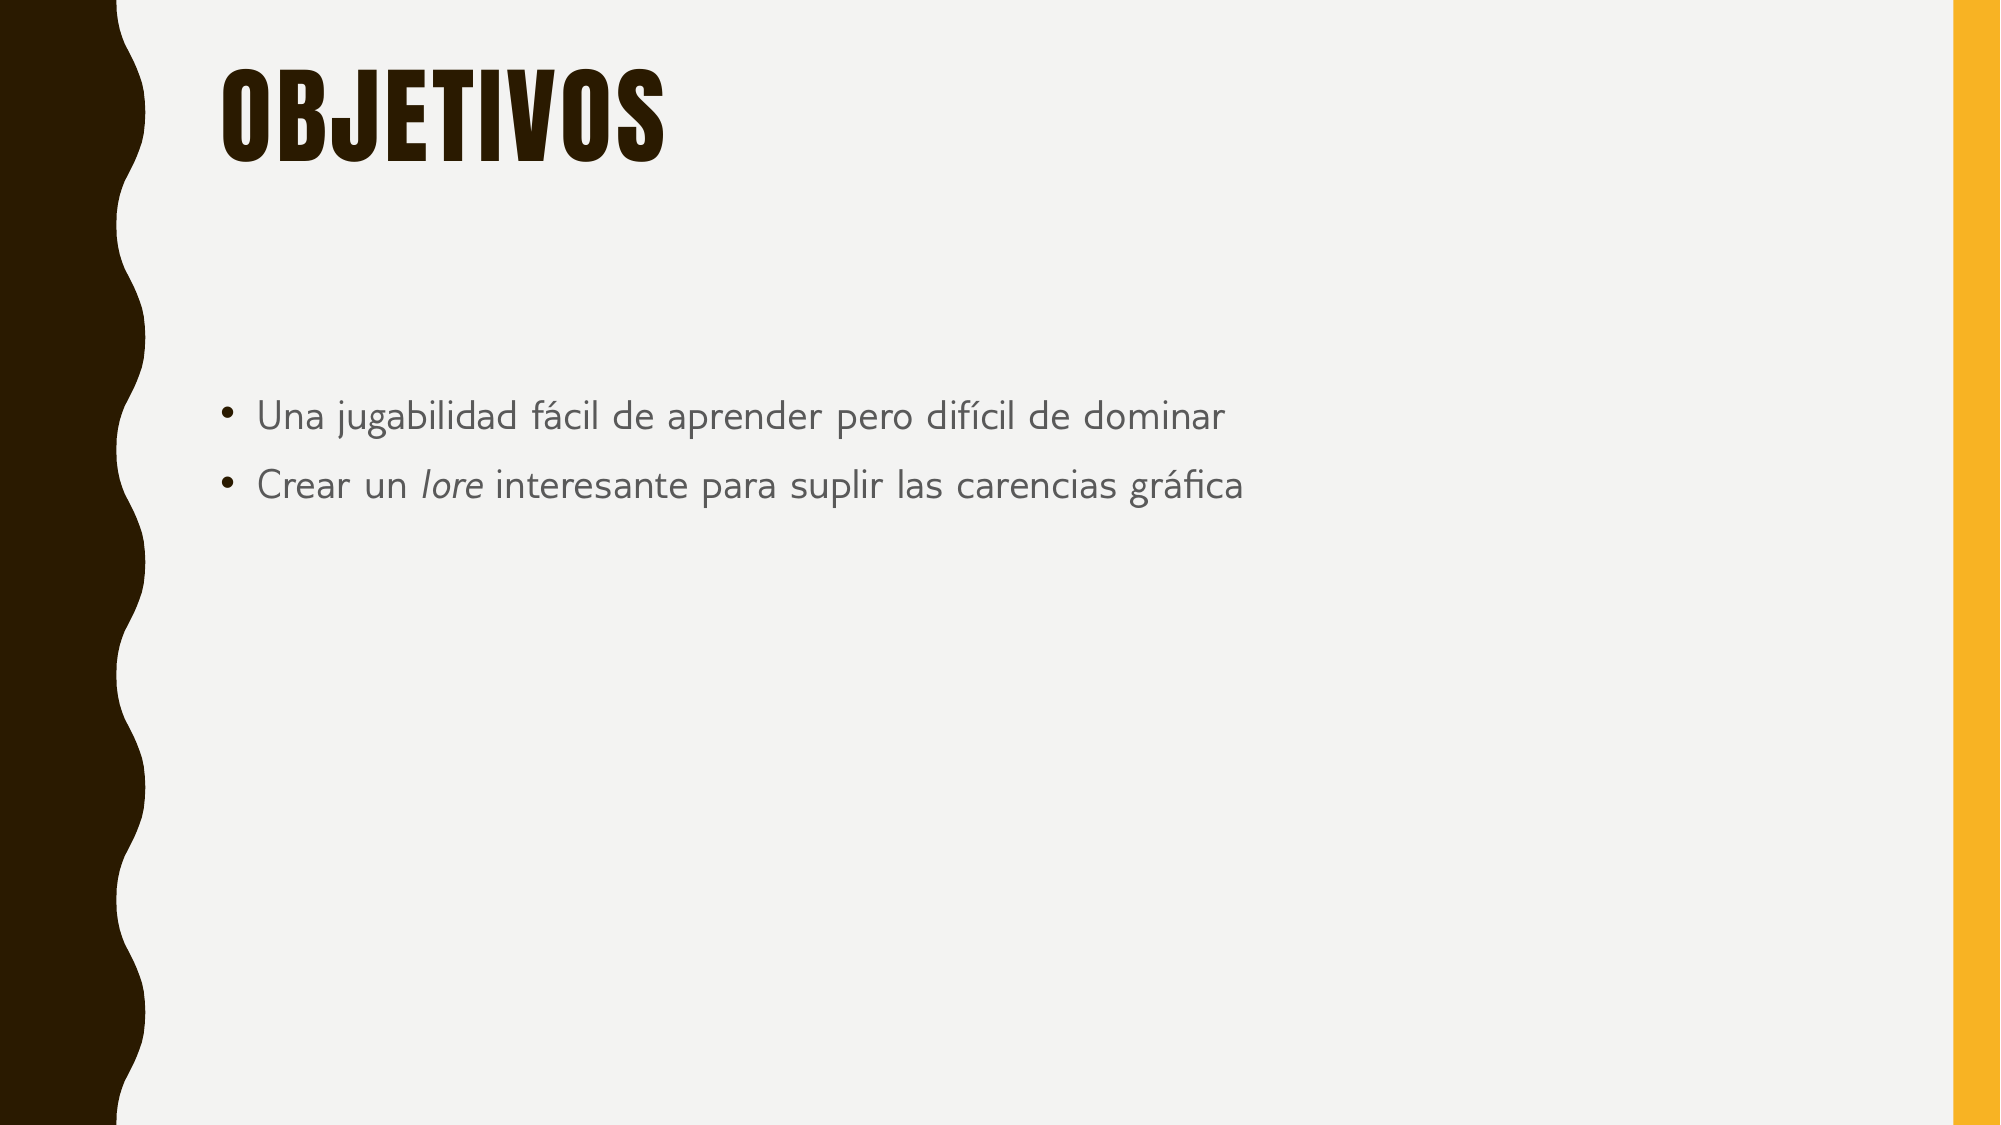

# Objetivos
Una jugabilidad fácil de aprender pero difícil de dominar
Crear un lore interesante para suplir las carencias gráfica